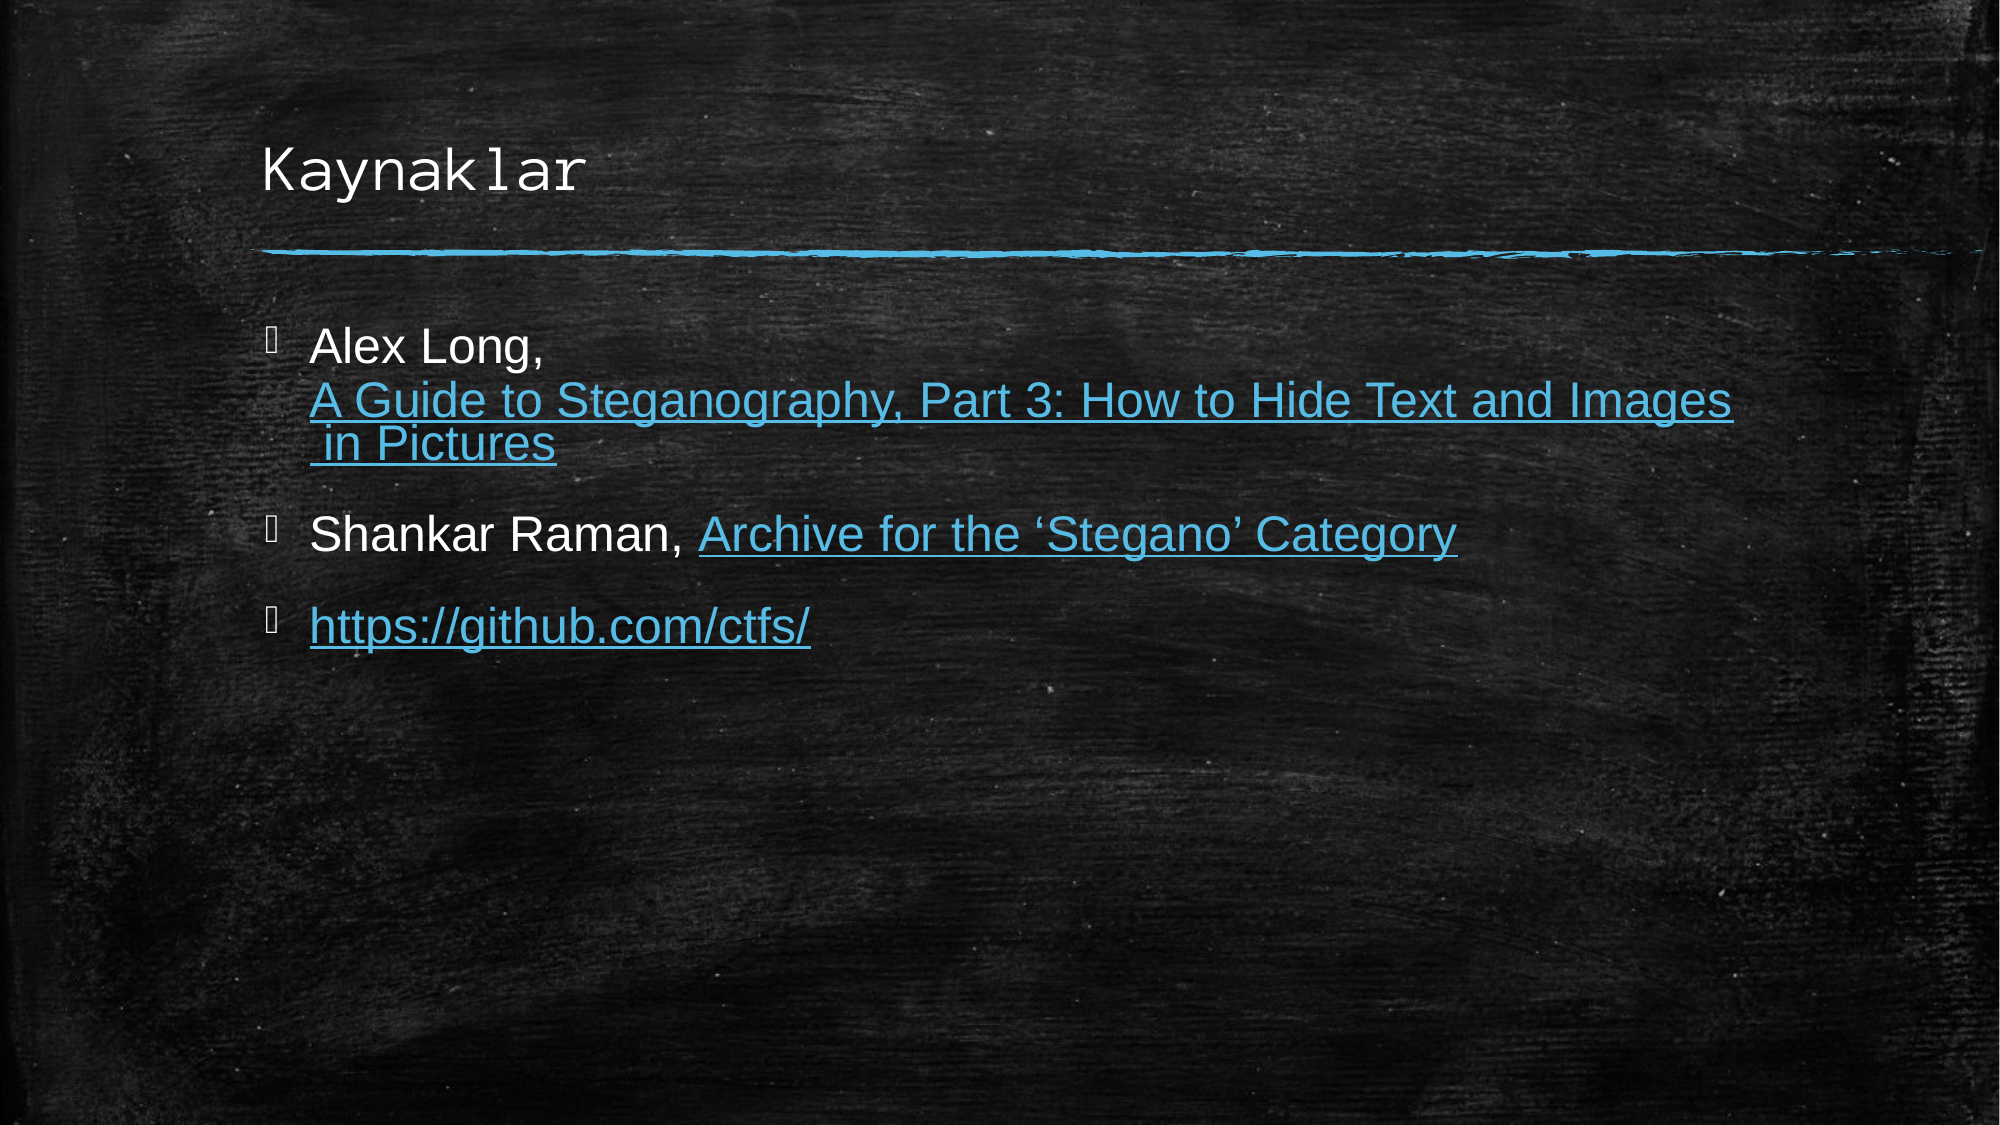

# Kaynaklar
Alex Long, A Guide to Steganography, Part 3: How to Hide Text and Images in Pictures
Shankar Raman, Archive for the ‘Stegano’ Category
https://github.com/ctfs/